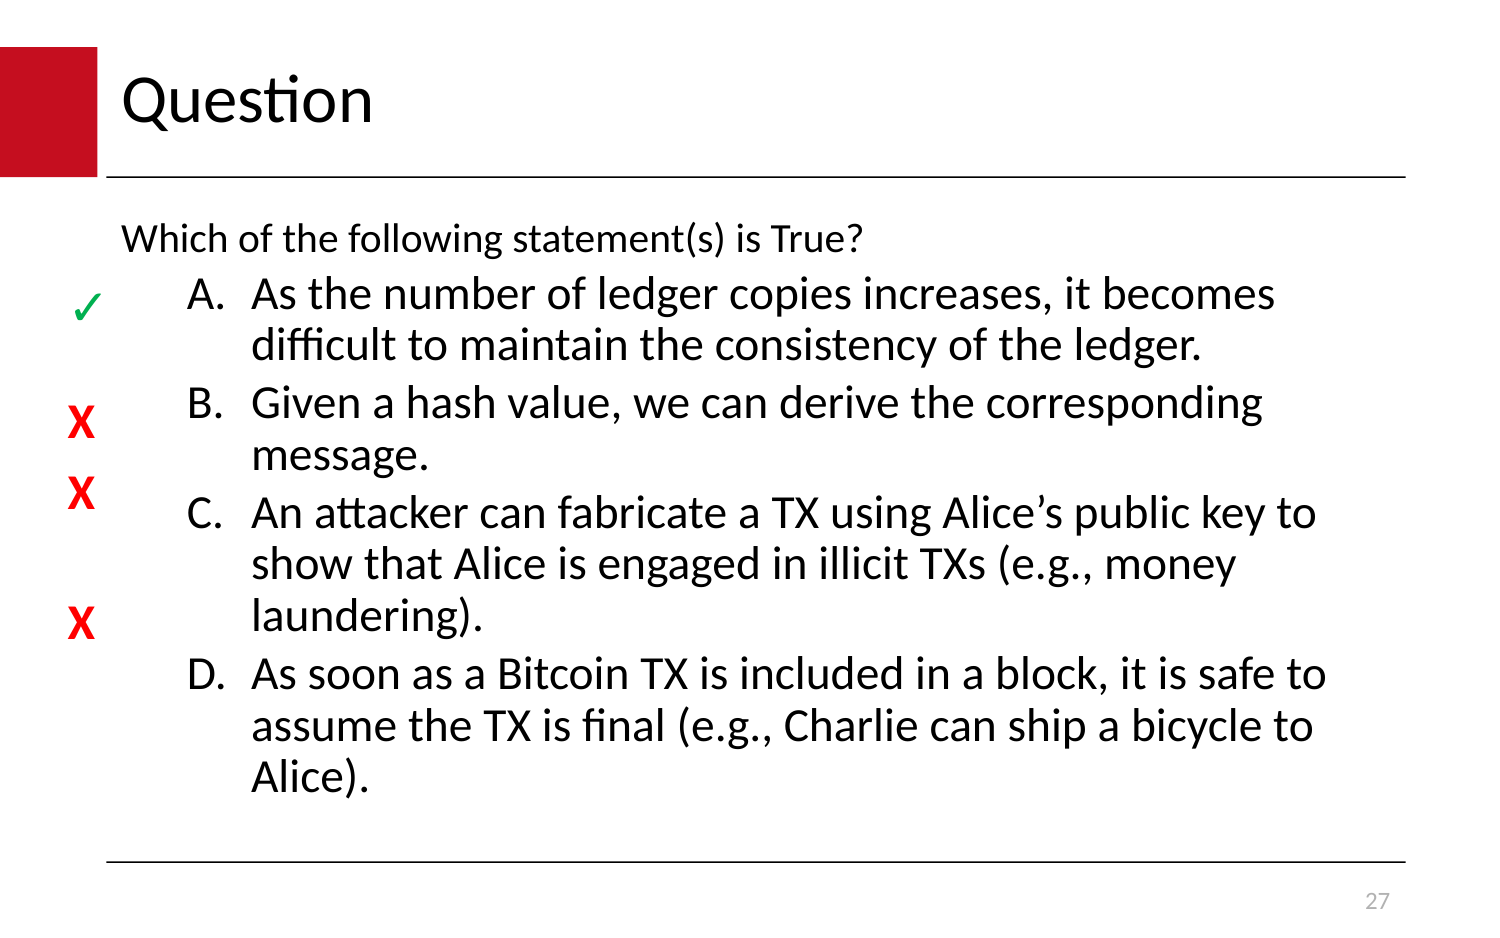

# Question
Which of the following statement(s) is True?
As the number of ledger copies increases, it becomes difficult to maintain the consistency of the ledger.
Given a hash value, we can derive the corresponding message.
An attacker can fabricate a TX using Alice’s public key to show that Alice is engaged in illicit TXs (e.g., money laundering).
As soon as a Bitcoin TX is included in a block, it is safe to assume the TX is final (e.g., Charlie can ship a bicycle to Alice).
✓
X
X
X
27